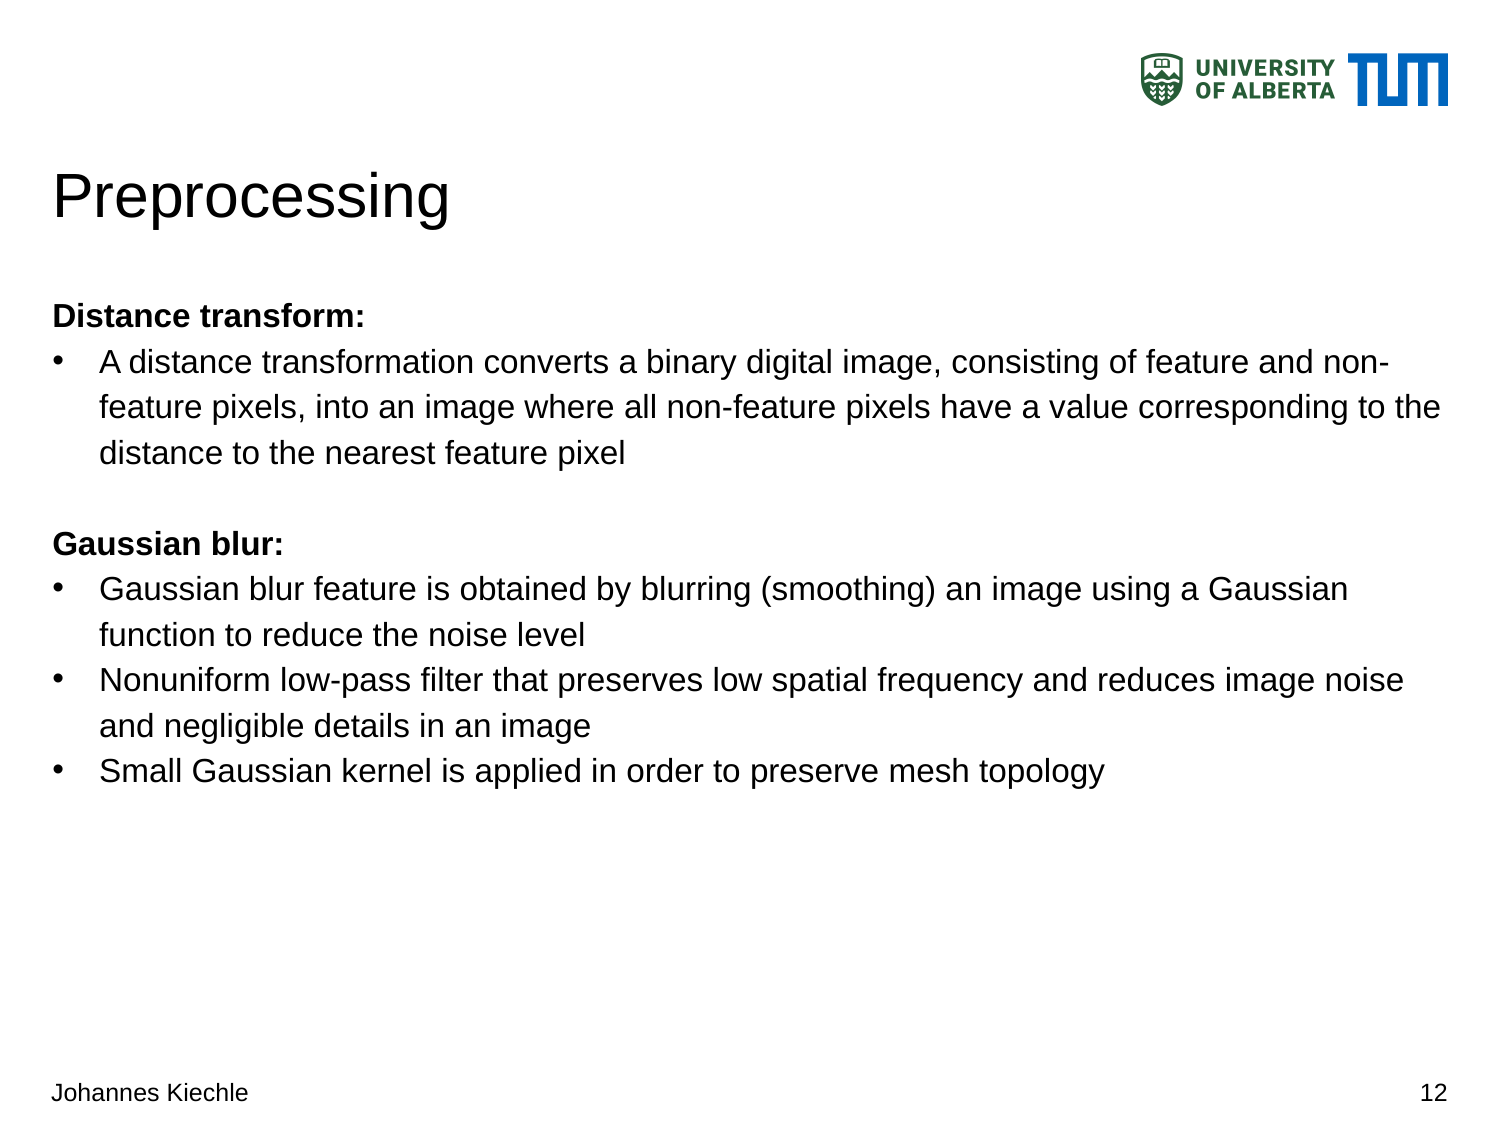

# Preprocessing
Distance transform:
A distance transformation converts a binary digital image, consisting of feature and non-feature pixels, into an image where all non-feature pixels have a value corresponding to the distance to the nearest feature pixel

Gaussian blur:
Gaussian blur feature is obtained by blurring (smoothing) an image using a Gaussian function to reduce the noise level
Nonuniform low-pass filter that preserves low spatial frequency and reduces image noise and negligible details in an image
Small Gaussian kernel is applied in order to preserve mesh topology
Johannes Kiechle
12